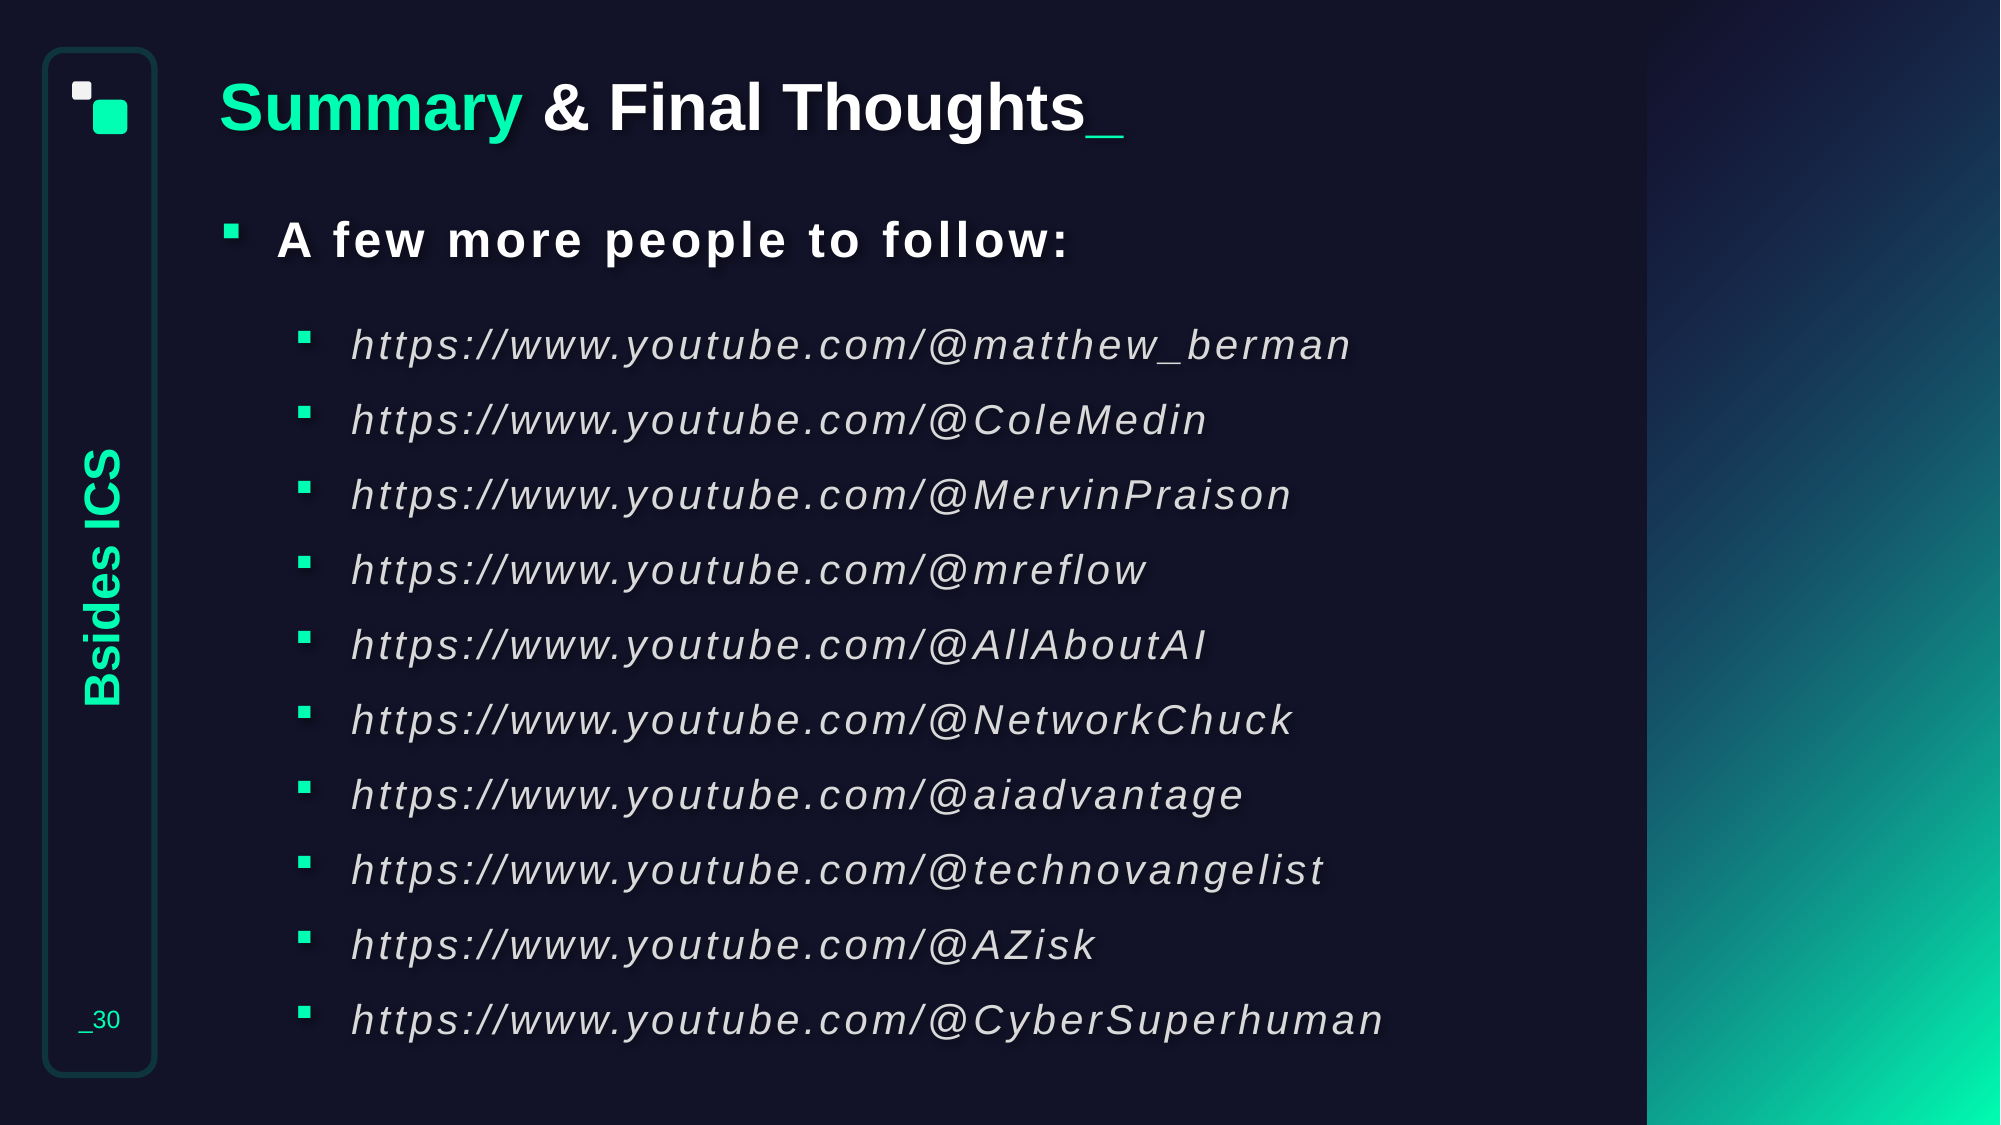

Summary & Final Thoughts_

_30
A few more people to follow:
https://www.youtube.com/@matthew_berman
https://www.youtube.com/@ColeMedin
https://www.youtube.com/@MervinPraison
https://www.youtube.com/@mreflow
https://www.youtube.com/@AllAboutAI
https://www.youtube.com/@NetworkChuck
https://www.youtube.com/@aiadvantage
https://www.youtube.com/@technovangelist
https://www.youtube.com/@AZisk
https://www.youtube.com/@CyberSuperhuman
01
Bsides ICS